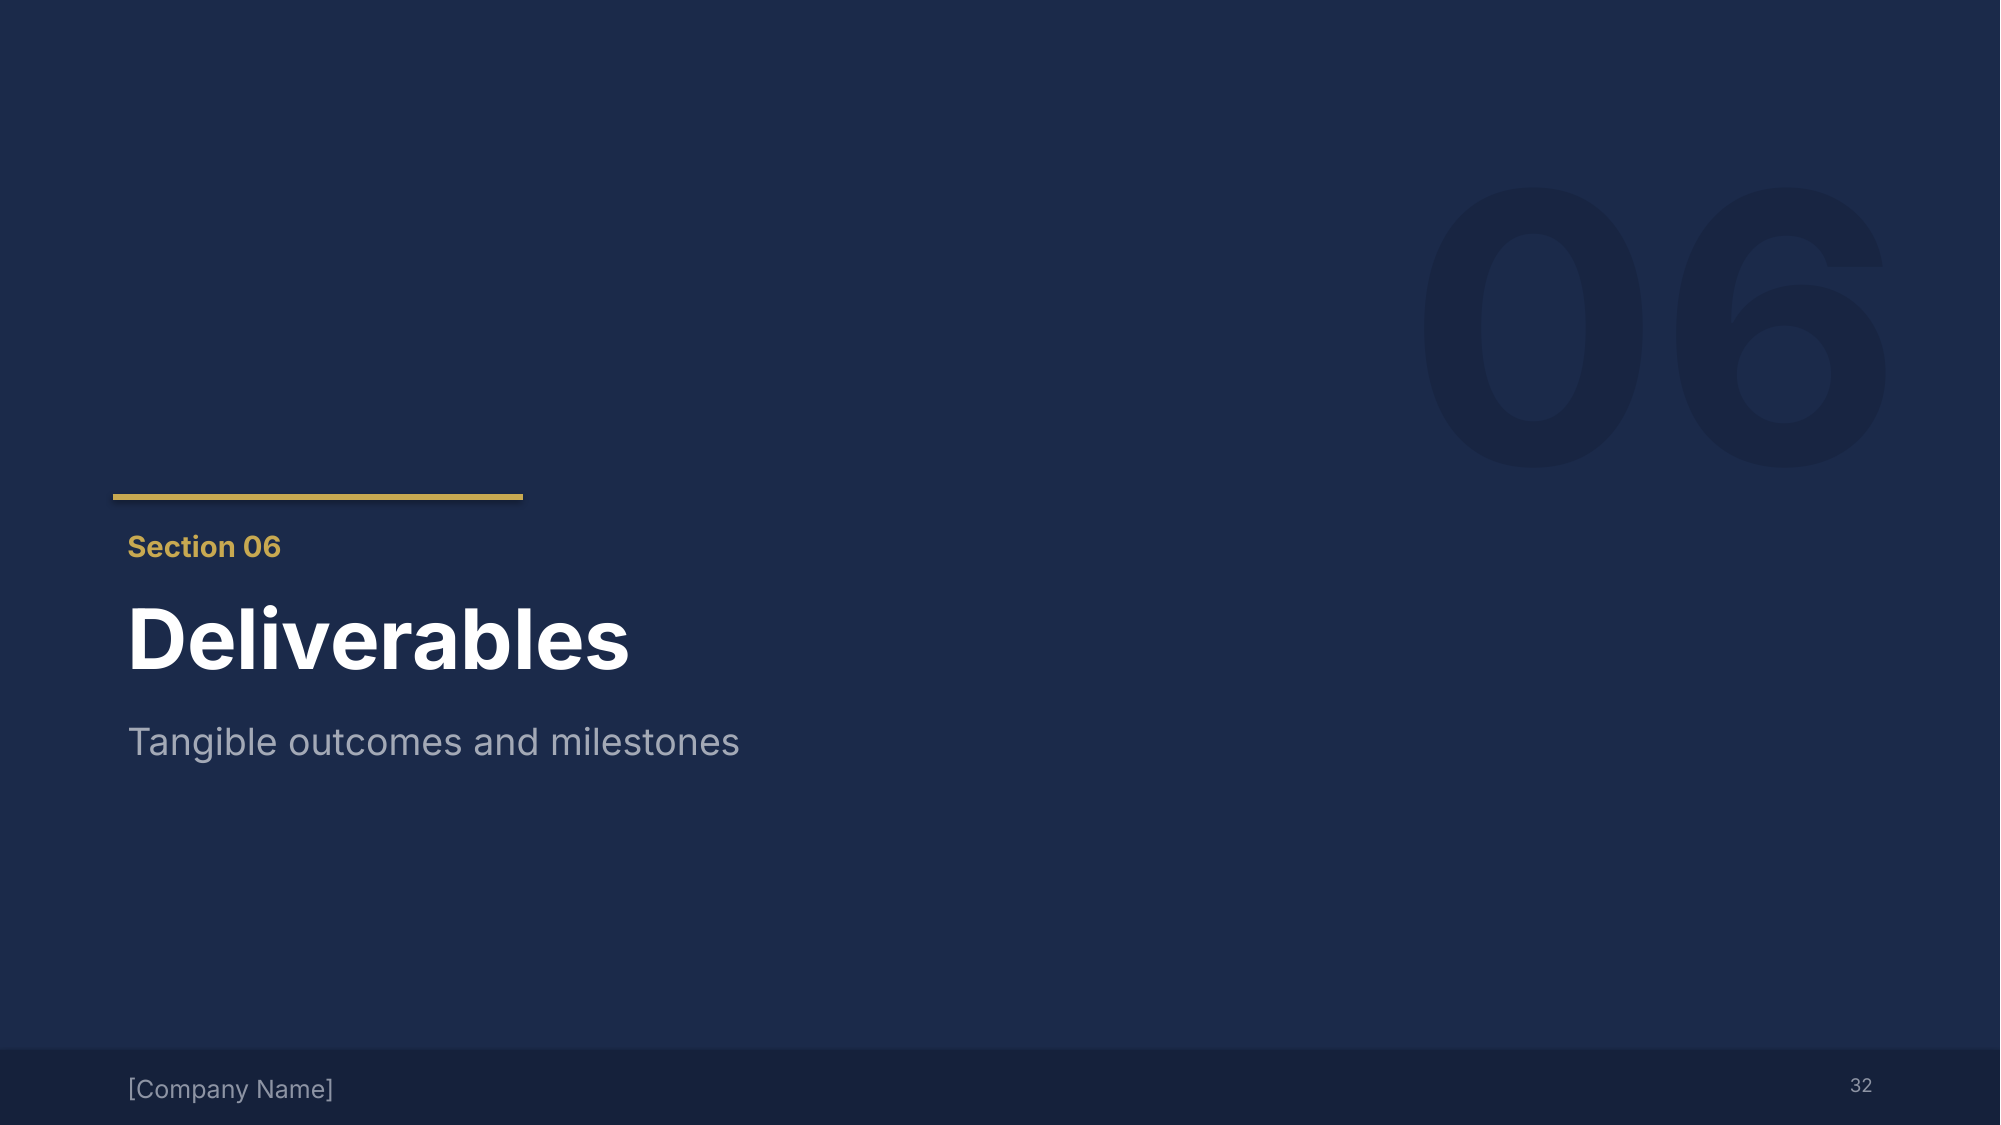

06
Section 06
Deliverables
Tangible outcomes and milestones

[Company Name]
32